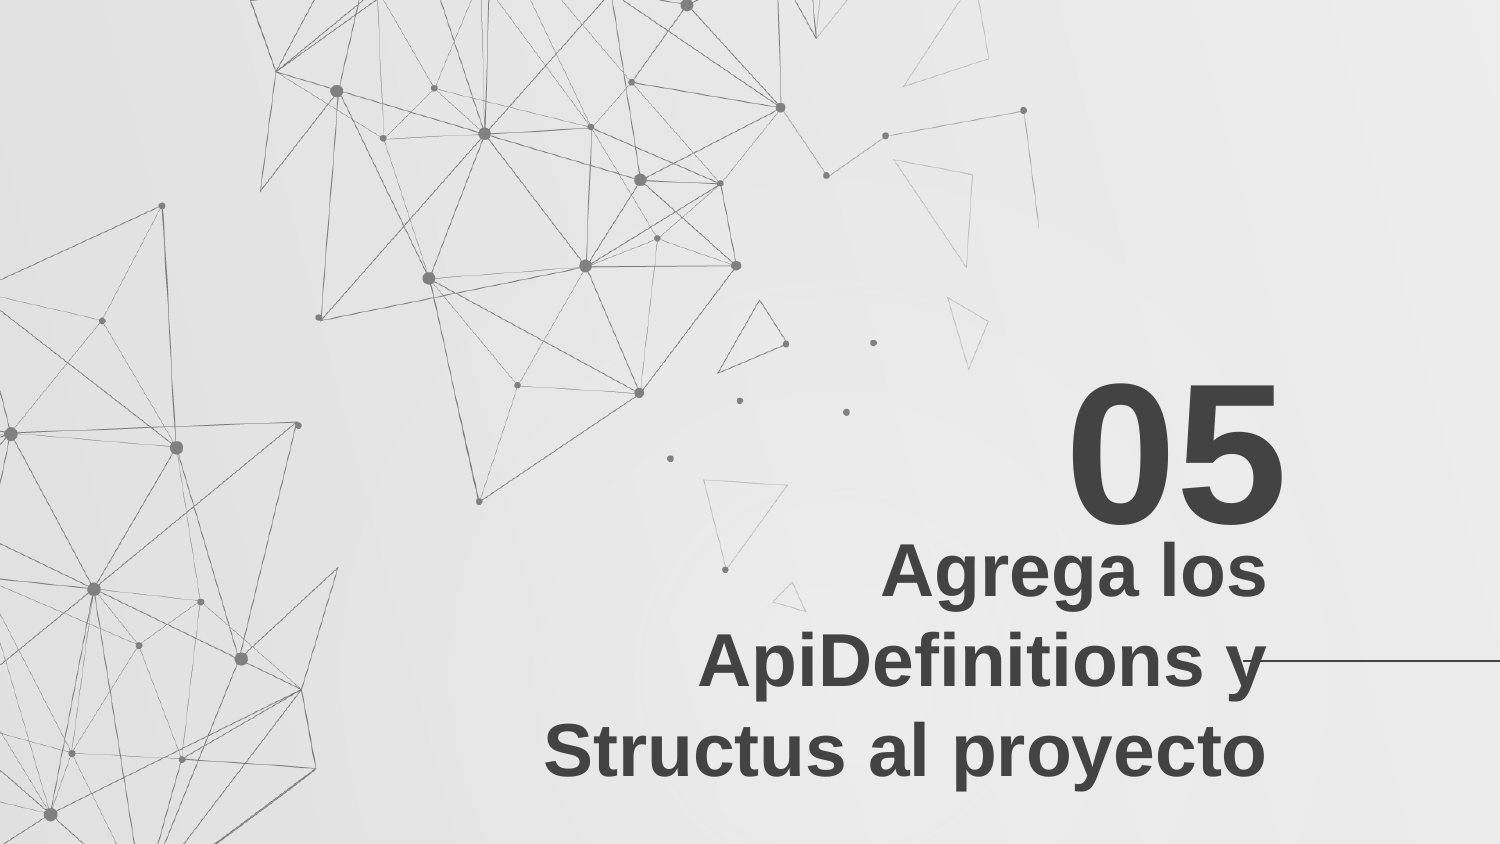

05
# Agrega los ApiDefinitions y Structus al proyecto